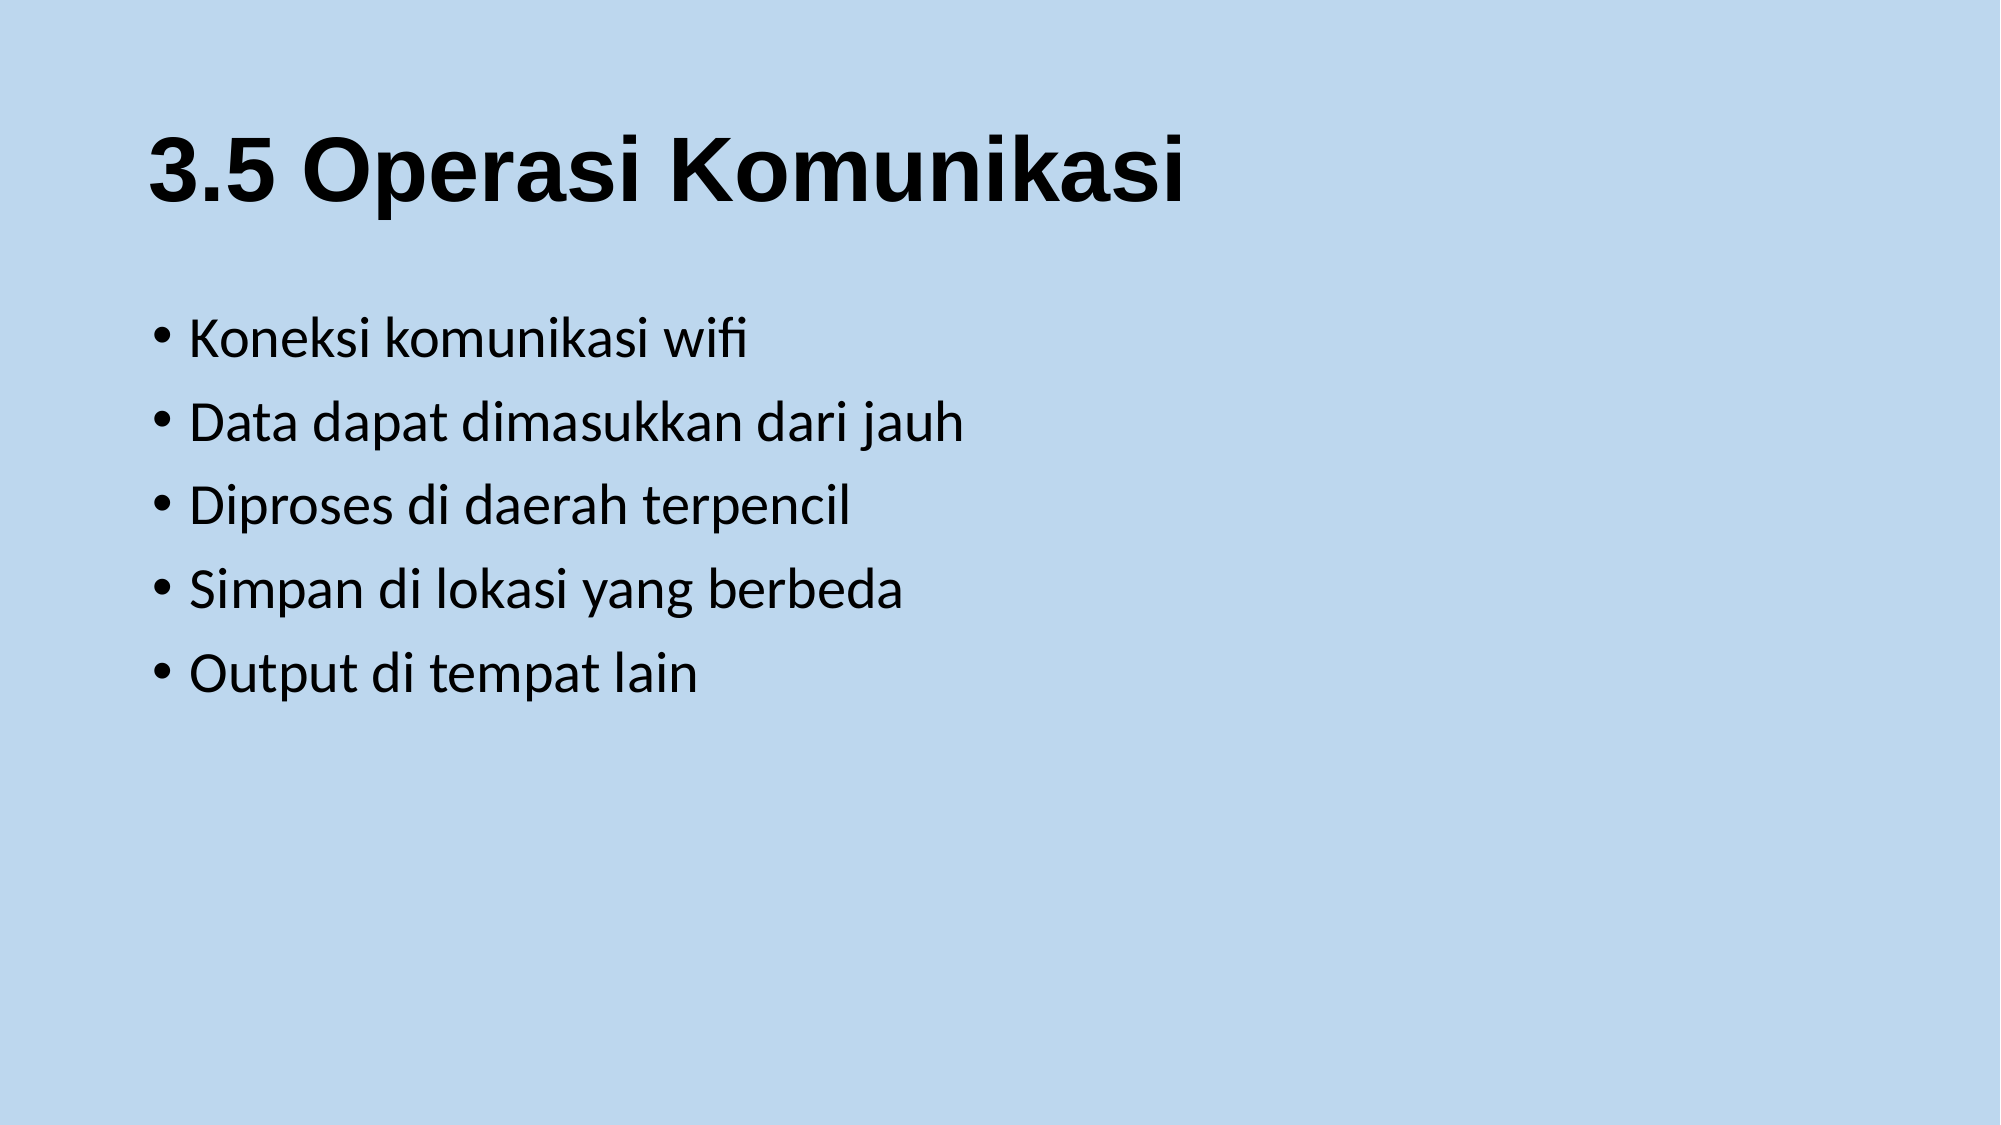

# 3.5 Operasi Komunikasi

Koneksi komunikasi wifi
Data dapat dimasukkan dari jauh
Diproses di daerah terpencil
Simpan di lokasi yang berbeda
Output di tempat lain